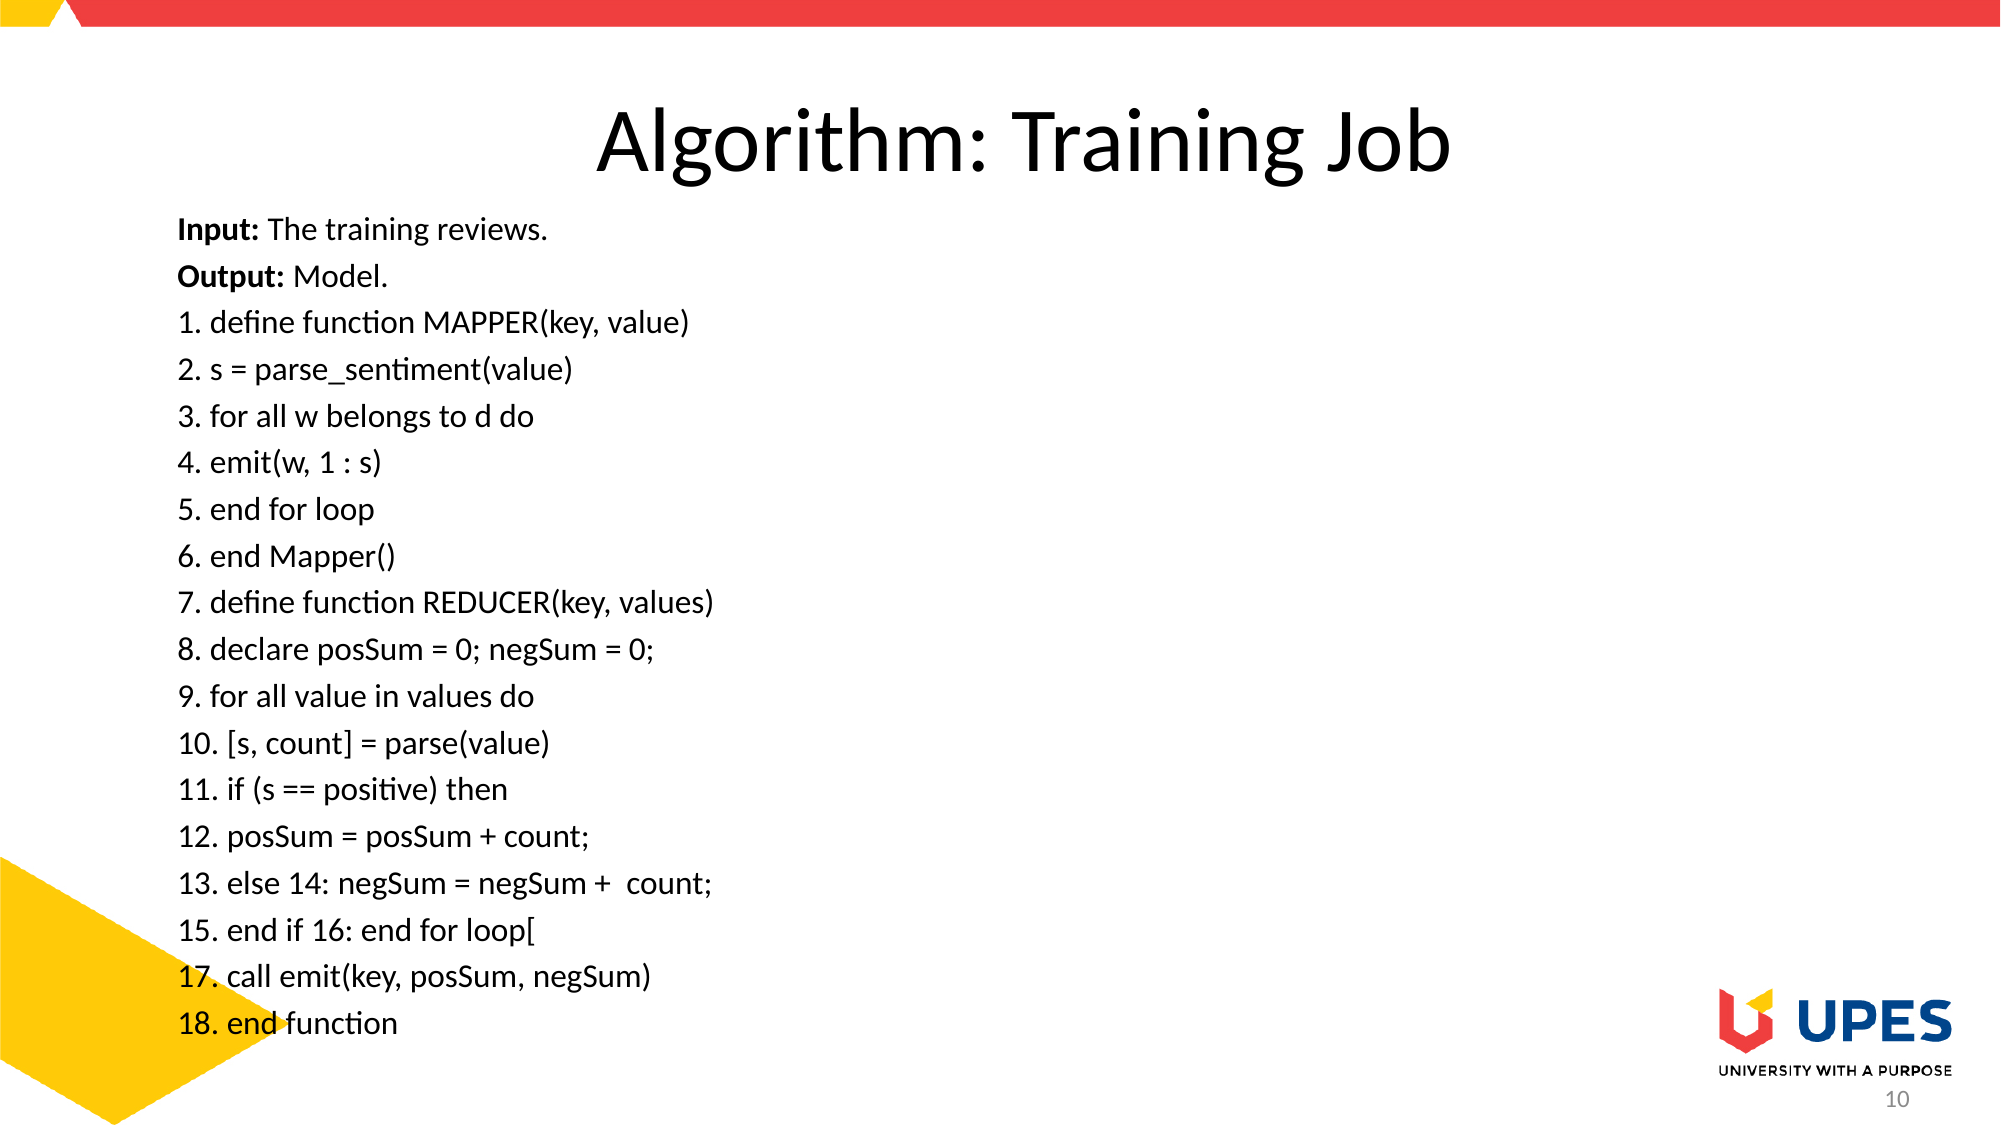

# Algorithm: Training Job
Input: The training reviews.
Output: Model.
1. define function MAPPER(key, value)
2. s = parse_sentiment(value)
3. for all w belongs to d do
4. emit(w, 1 : s)
5. end for loop
6. end Mapper()
7. define function REDUCER(key, values)
8. declare posSum = 0; negSum = 0;
9. for all value in values do
10. [s, count] = parse(value)
11. if (s == positive) then
12. posSum = posSum + count;
13. else 14: negSum = negSum +  count;
15. end if 16: end for loop[
17. call emit(key, posSum, negSum)
18. end function